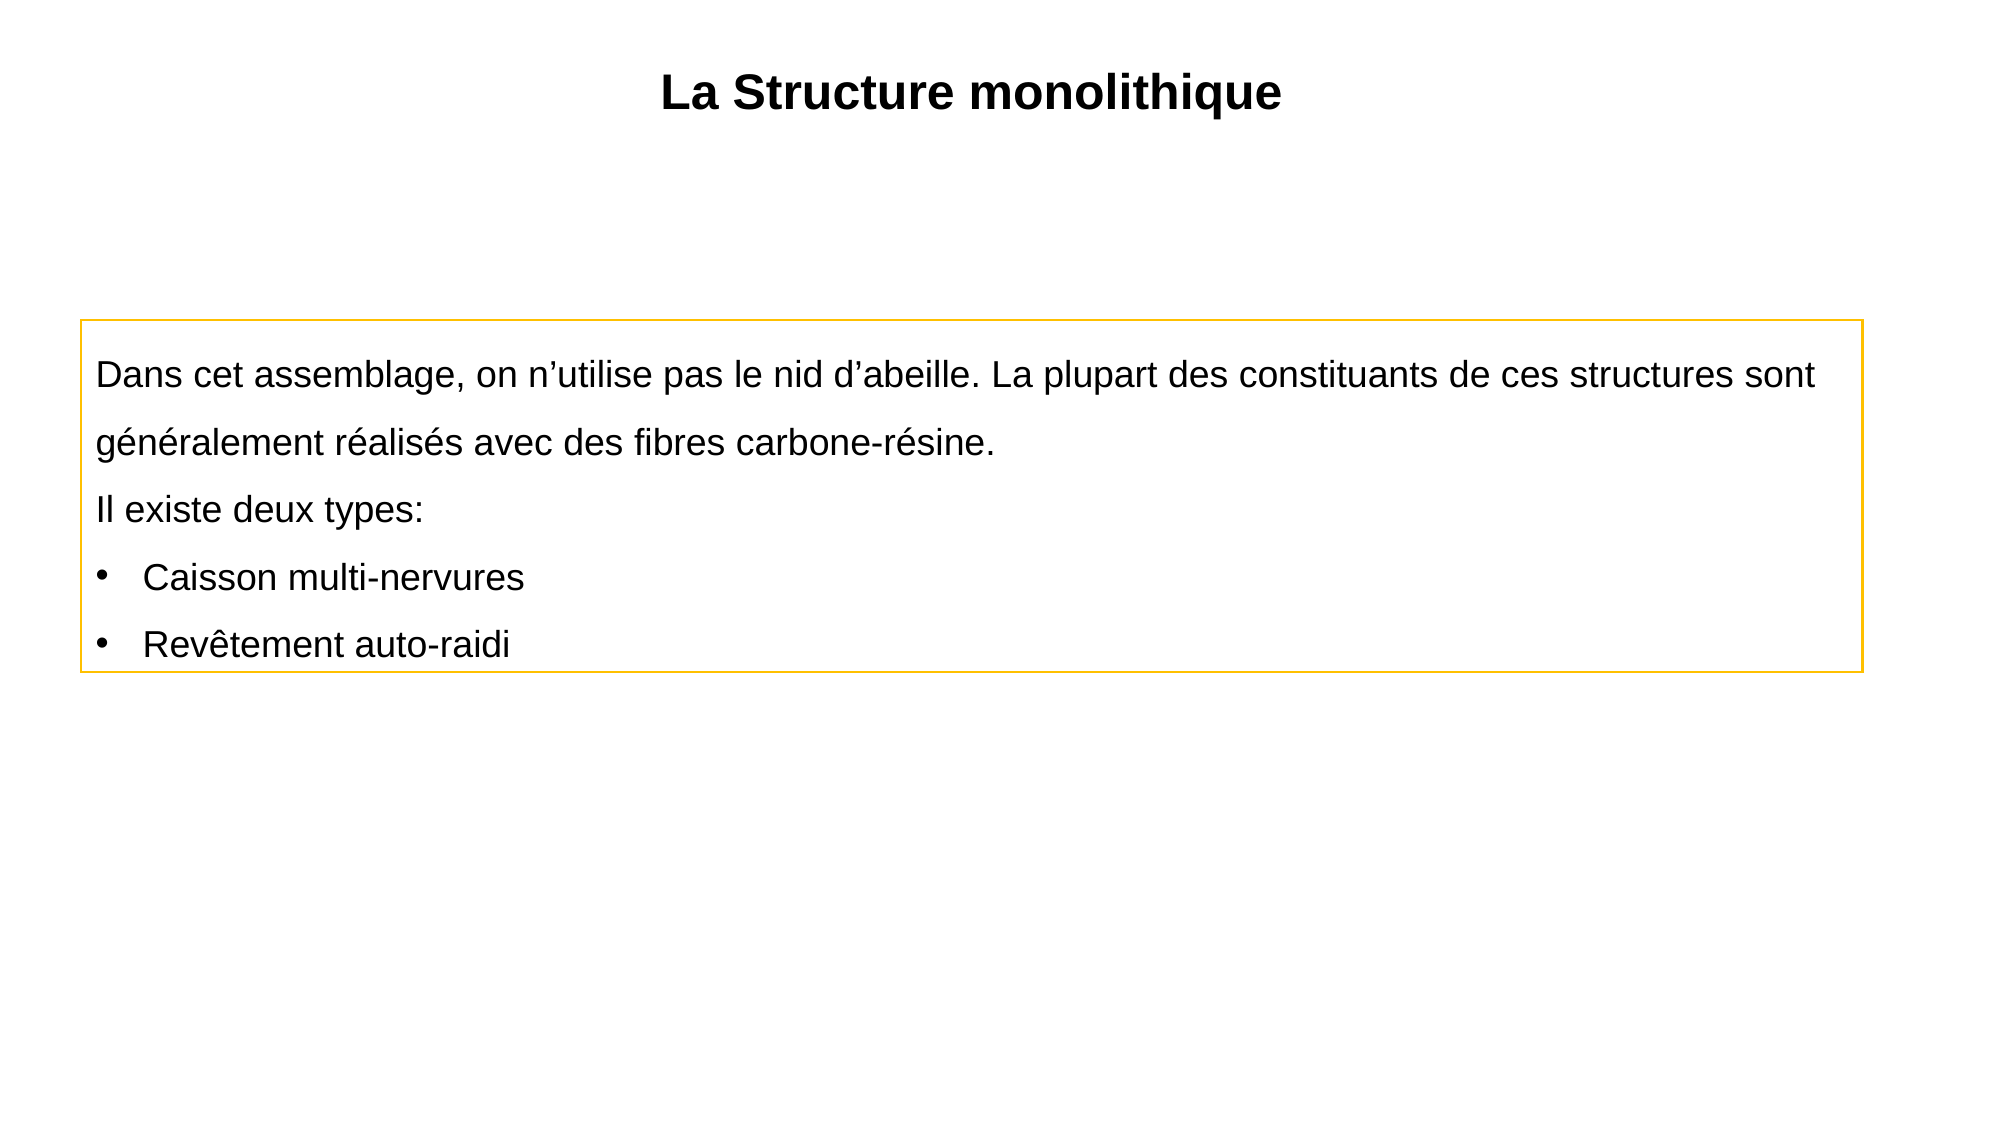

# La Structure monolithique
Dans cet assemblage, on n’utilise pas le nid d’abeille. La plupart des constituants de ces structures sont généralement réalisés avec des fibres carbone-résine.
Il existe deux types:
Caisson multi-nervures
Revêtement auto-raidi